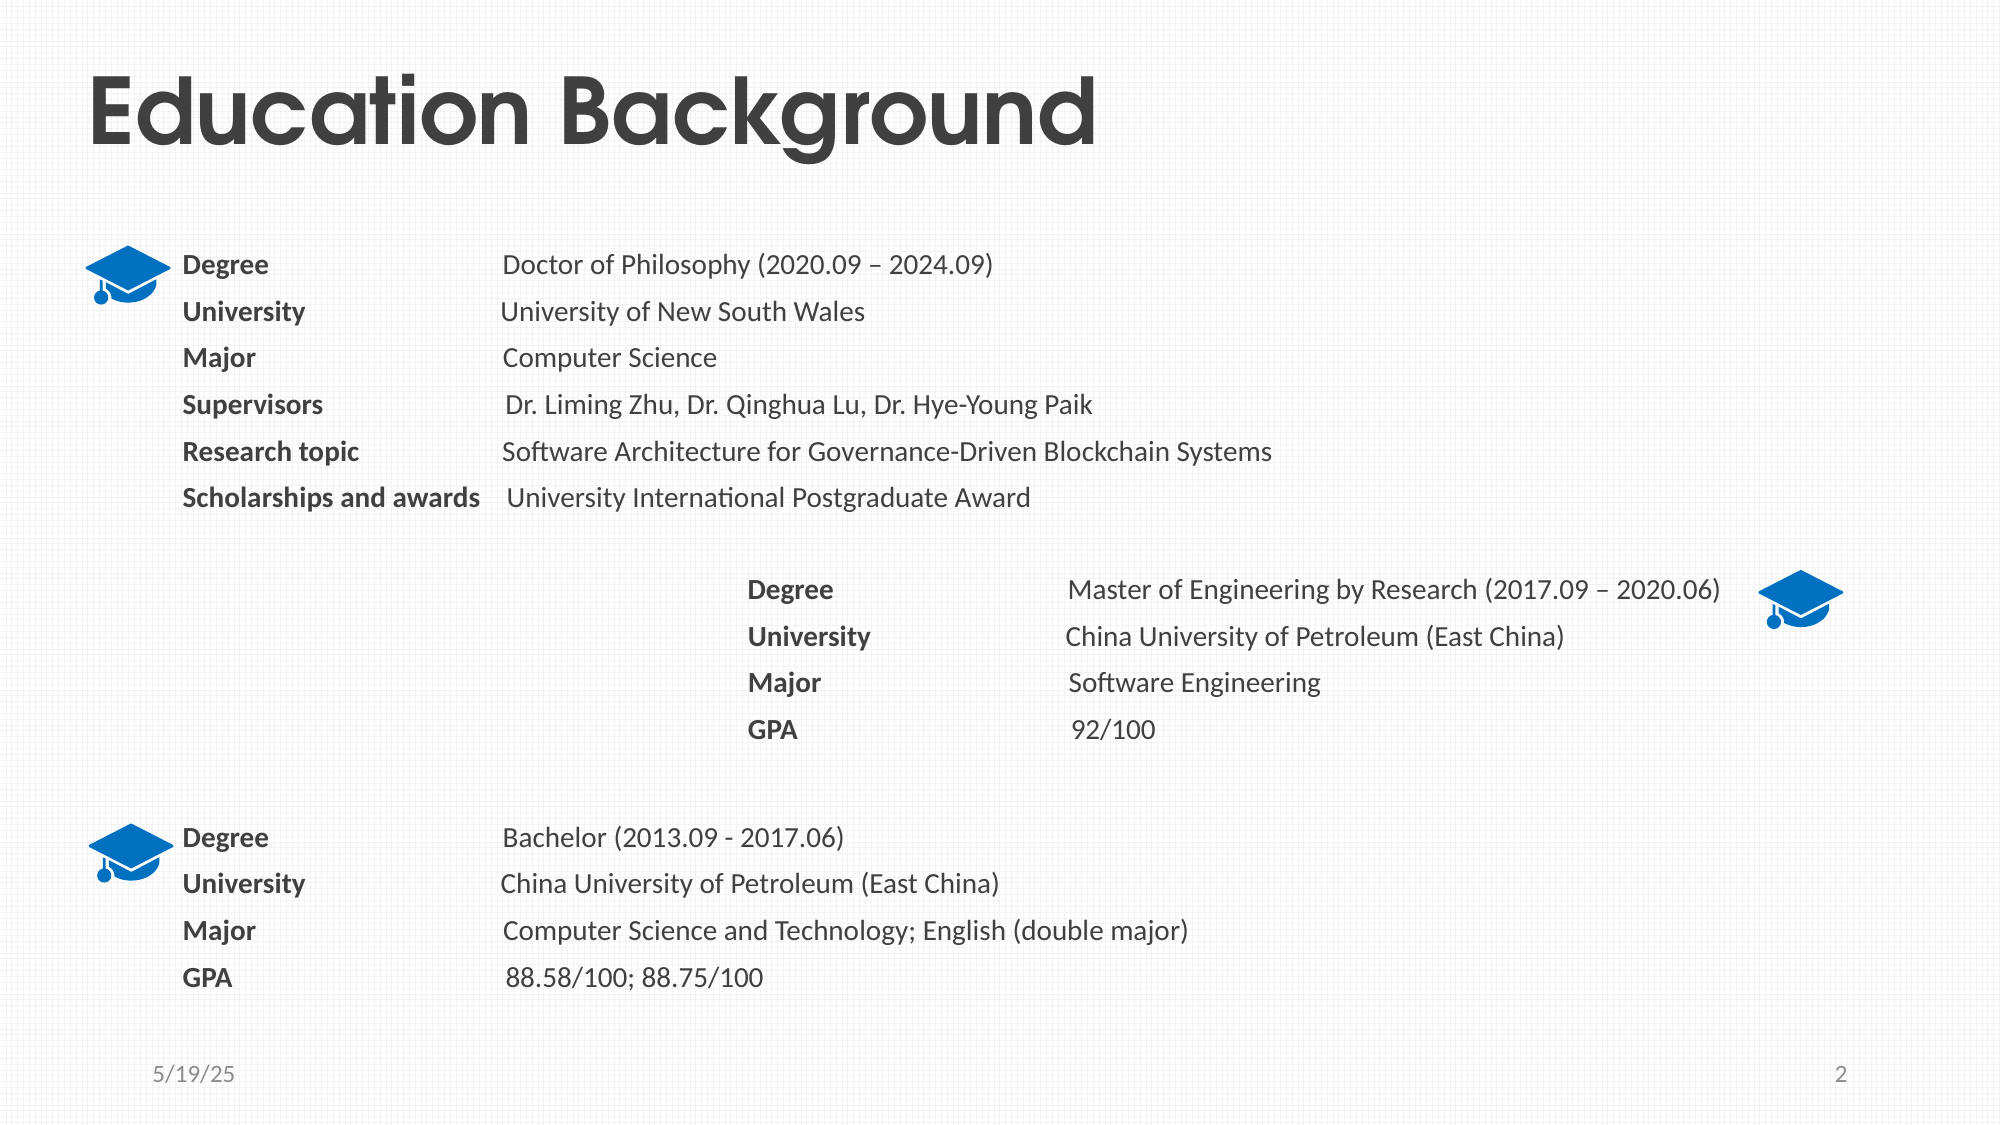

Education Background
Degree                                    Doctor of Philosophy (2020.09 – 2024.09)
University                              University of New South Wales
Major                                      Computer Science
Supervisors                            Dr. Liming Zhu, Dr. Qinghua Lu, Dr. Hye-Young Paik
Research topic                      Software Architecture for Governance-Driven Blockchain Systems
Scholarships and awards    University International Postgraduate Award

Degree                                    Master of Engineering by Research (2017.09 – 2020.06)
University                              China University of Petroleum (East China)
Major                                      Software Engineering
GPA                                          92/100

Degree                                    Bachelor (2013.09 - 2017.06)
University                              China University of Petroleum (East China)
Major                                      Computer Science and Technology; English (double major)
GPA                                          88.58/100; 88.75/100

5/19/25
2